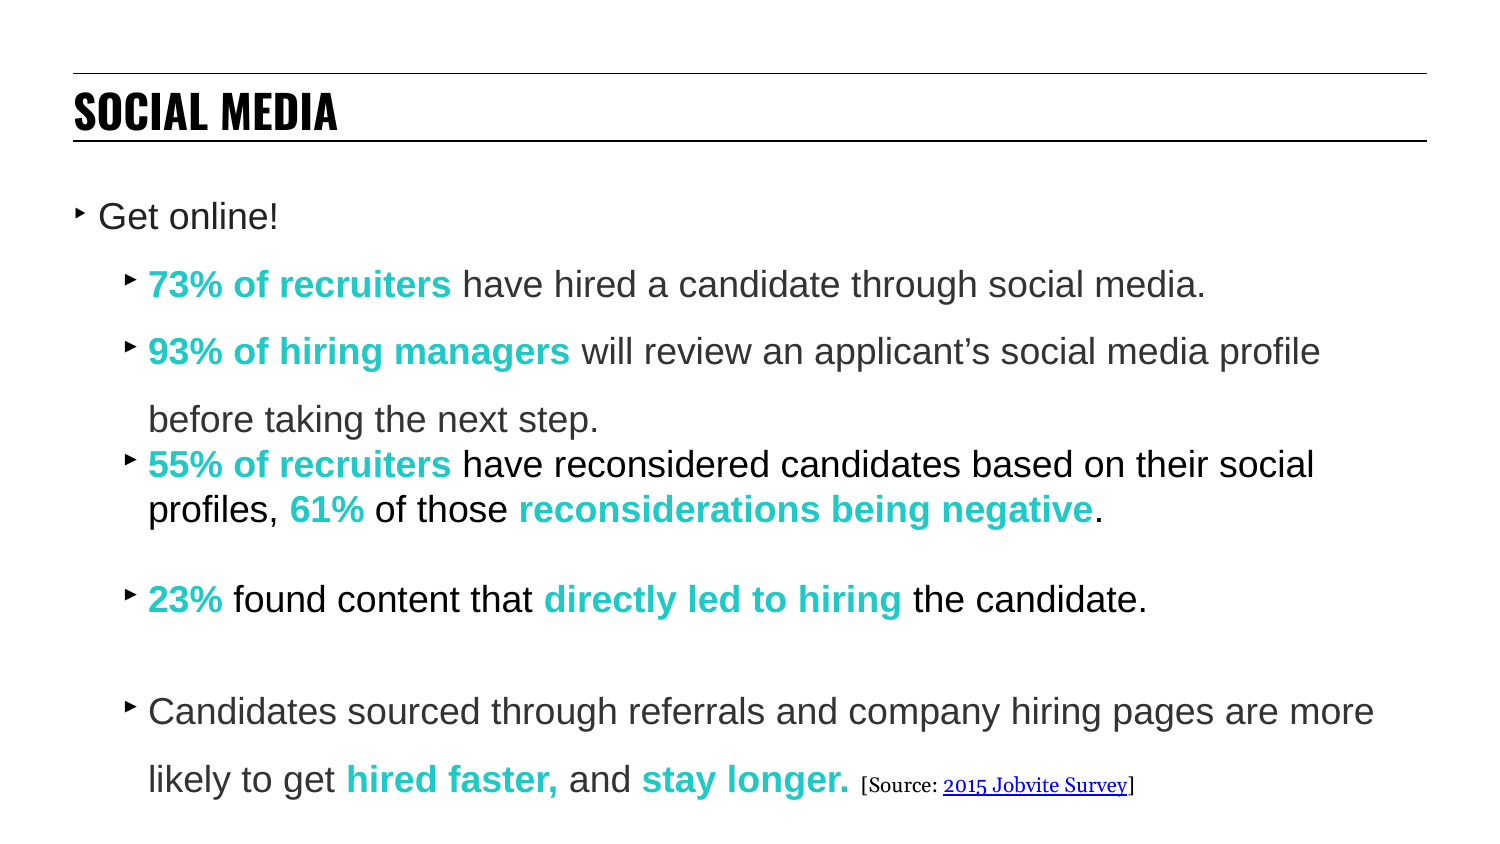

SOCIAL MEDIA

Get online!
73% of recruiters have hired a candidate through social media.
93% of hiring managers will review an applicant’s social media profile before taking the next step.
55% of recruiters have reconsidered candidates based on their social profiles, 61% of those reconsiderations being negative.
23% found content that directly led to hiring the candidate.
Candidates sourced through referrals and company hiring pages are more likely to get hired faster, and stay longer. [Source: 2015 Jobvite Survey]